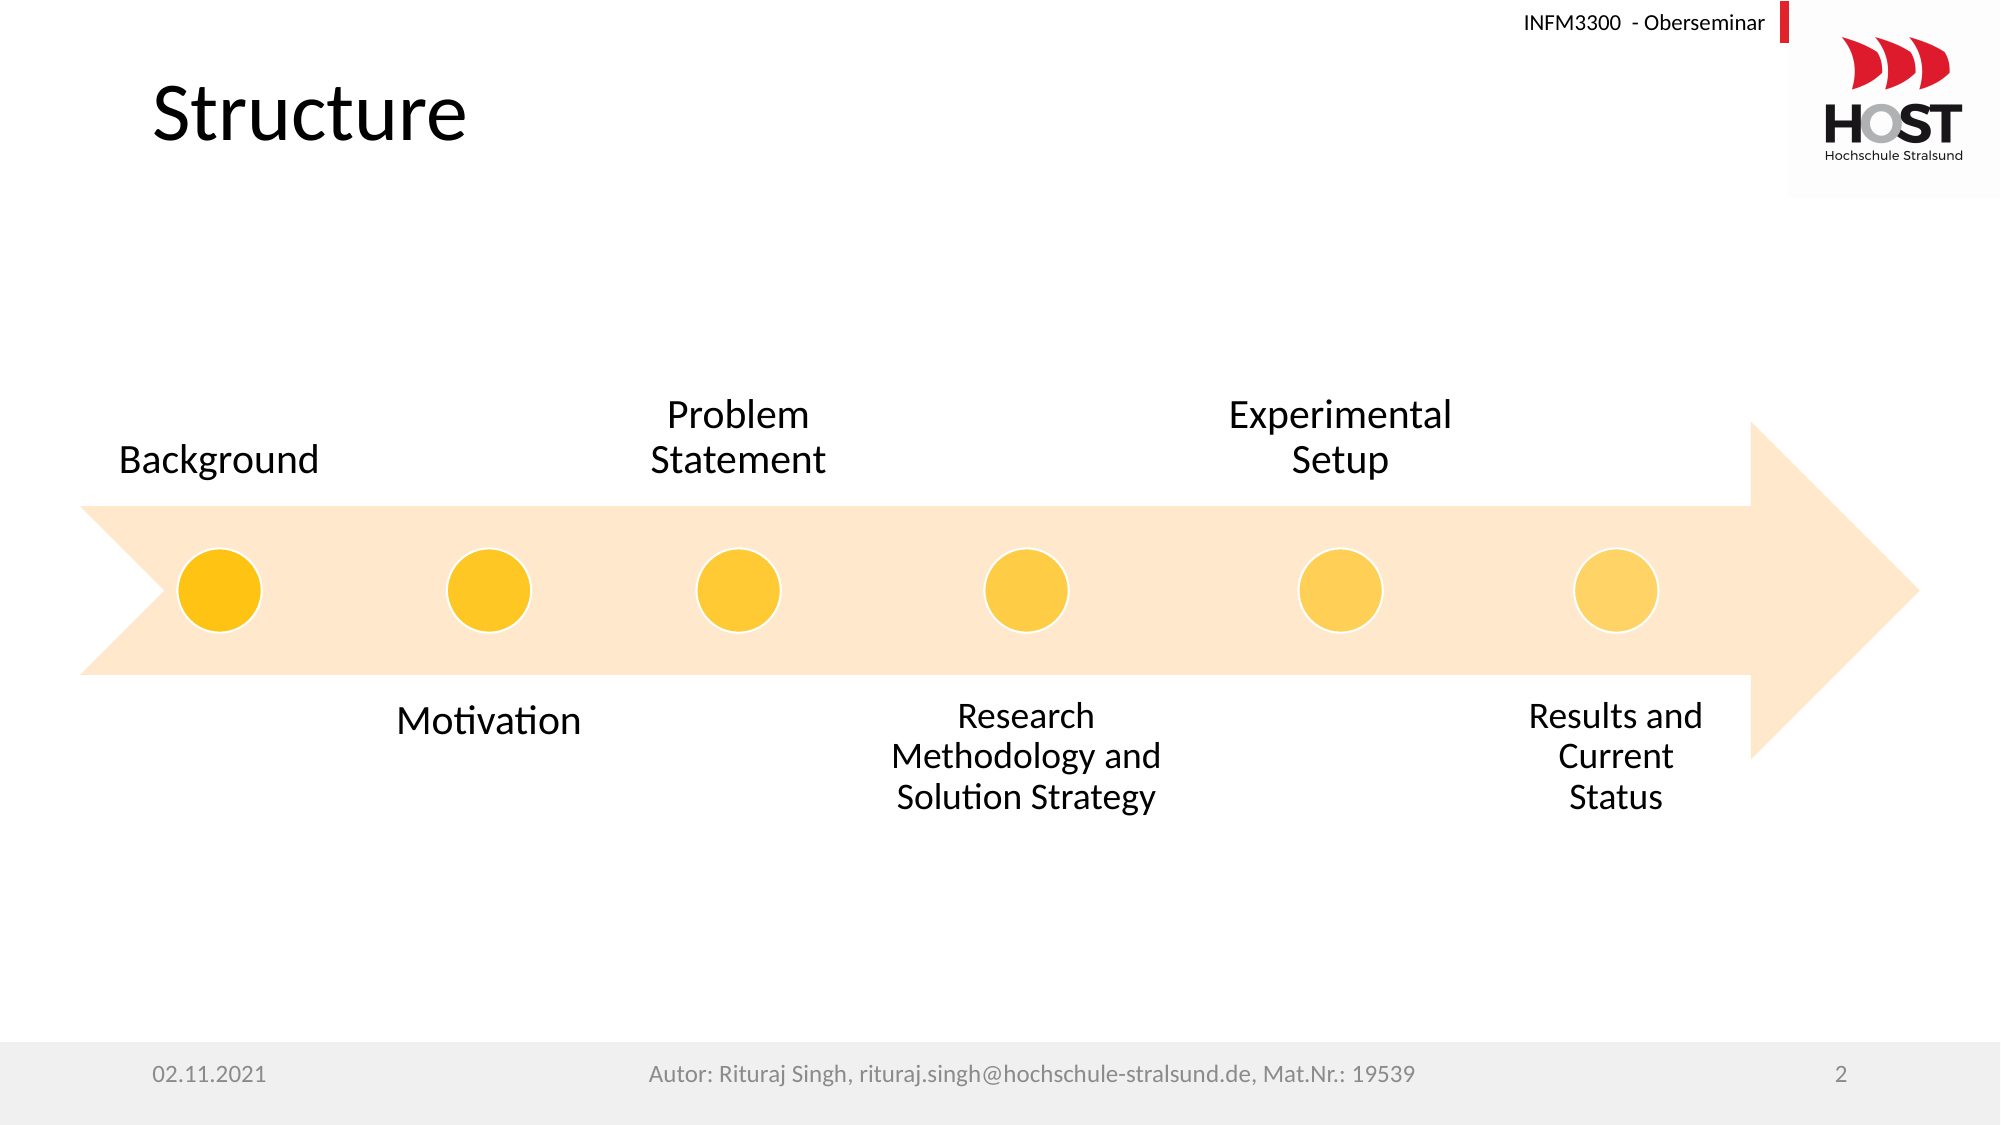

# Structure
Background
Motivation
Problem Statement
Research Methodology and Solution Strategy
Experimental Setup
Results and Current Status
02.11.2021
Autor: Rituraj Singh, rituraj.singh@hochschule-stralsund.de, Mat.Nr.: 19539
2